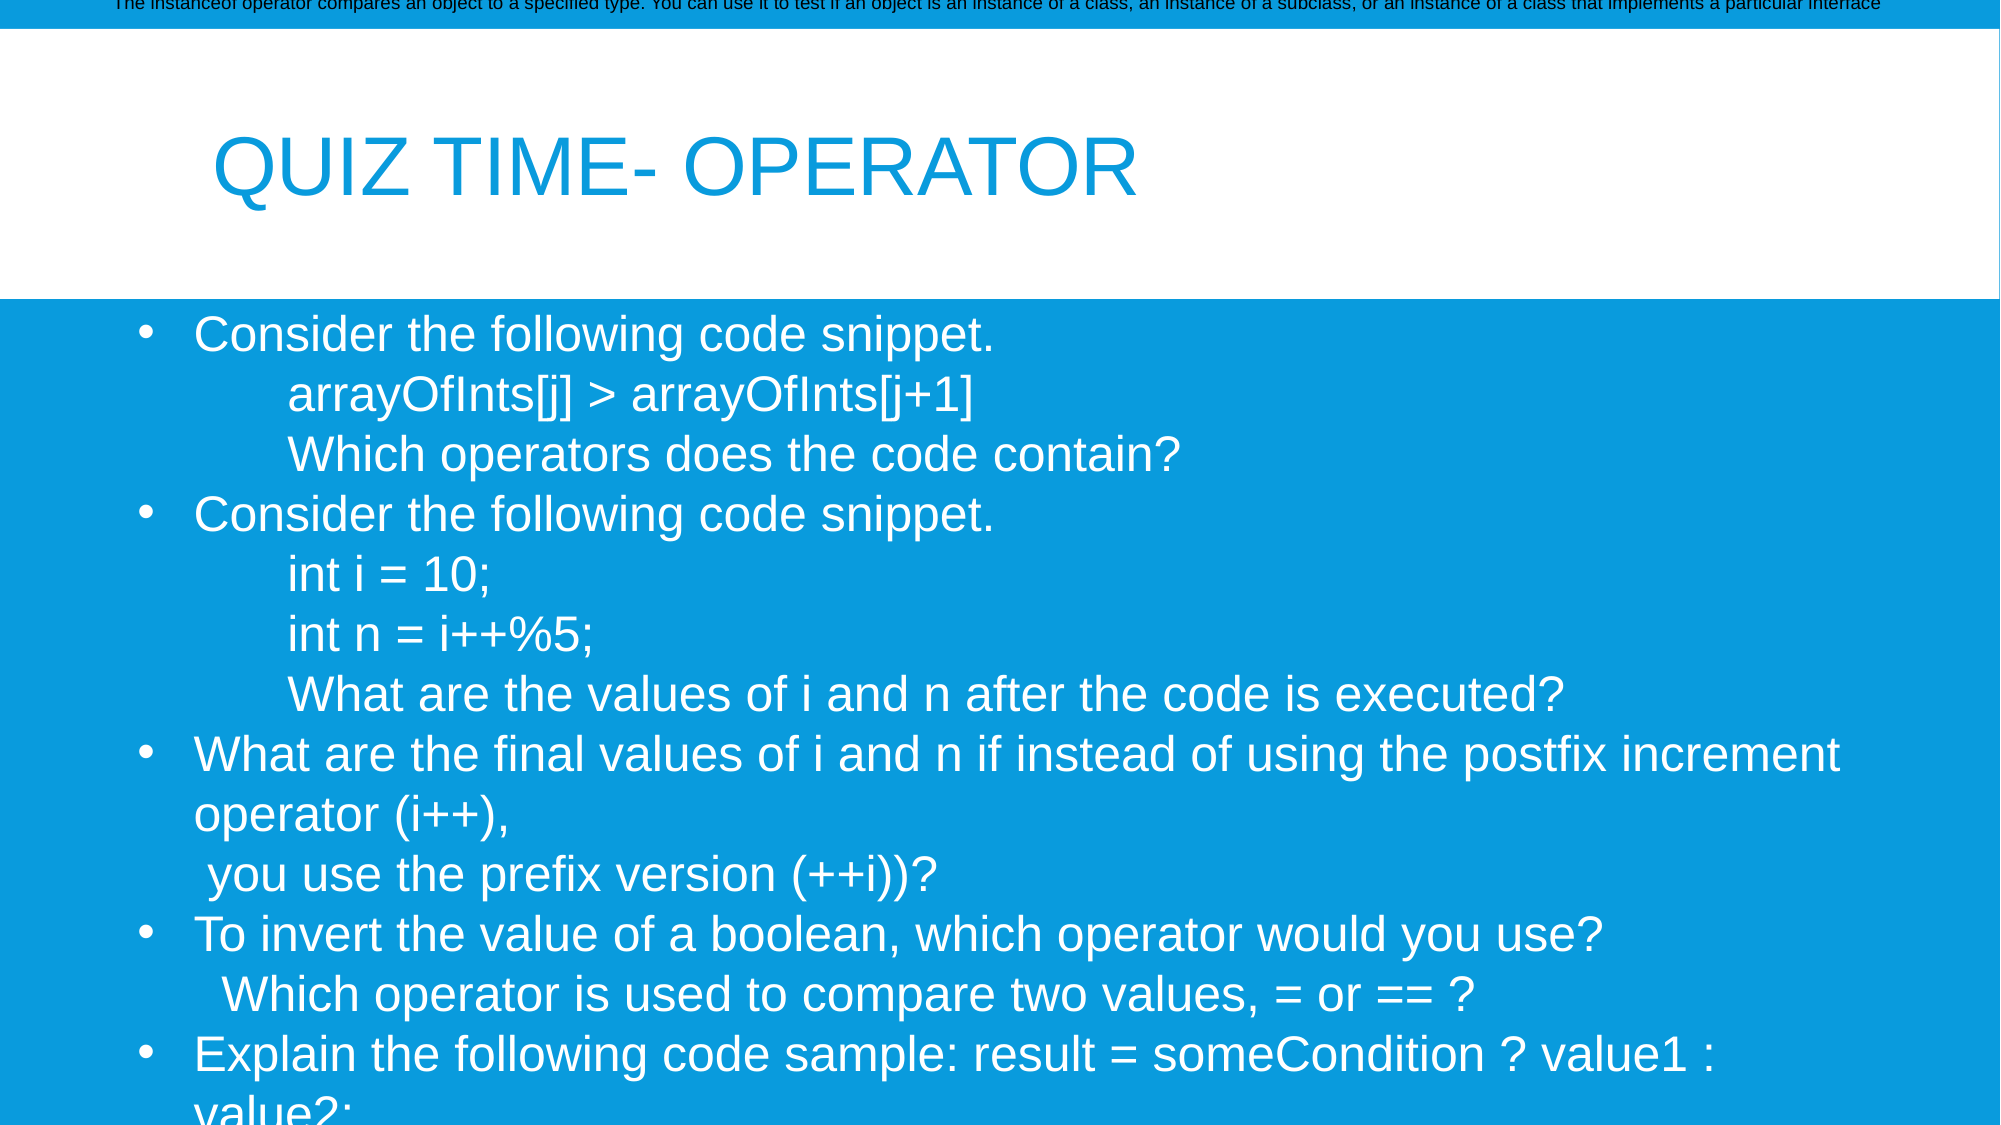

The instanceof operator compares an object to a specified type. You can use it to test if an object is an instance of a class, an instance of a subclass, or an instance of a class that implements a particular interface

# Quiz time- operator
Consider the following code snippet.
	arrayOfInts[j] > arrayOfInts[j+1]
	Which operators does the code contain?
Consider the following code snippet.
	int i = 10;
	int n = i++%5;
	What are the values of i and n after the code is executed?
What are the final values of i and n if instead of using the postfix increment operator (i++),
     you use the prefix version (++i))?
To invert the value of a boolean, which operator would you use?
      Which operator is used to compare two values, = or == ?
Explain the following code sample: result = someCondition ? value1 : value2;